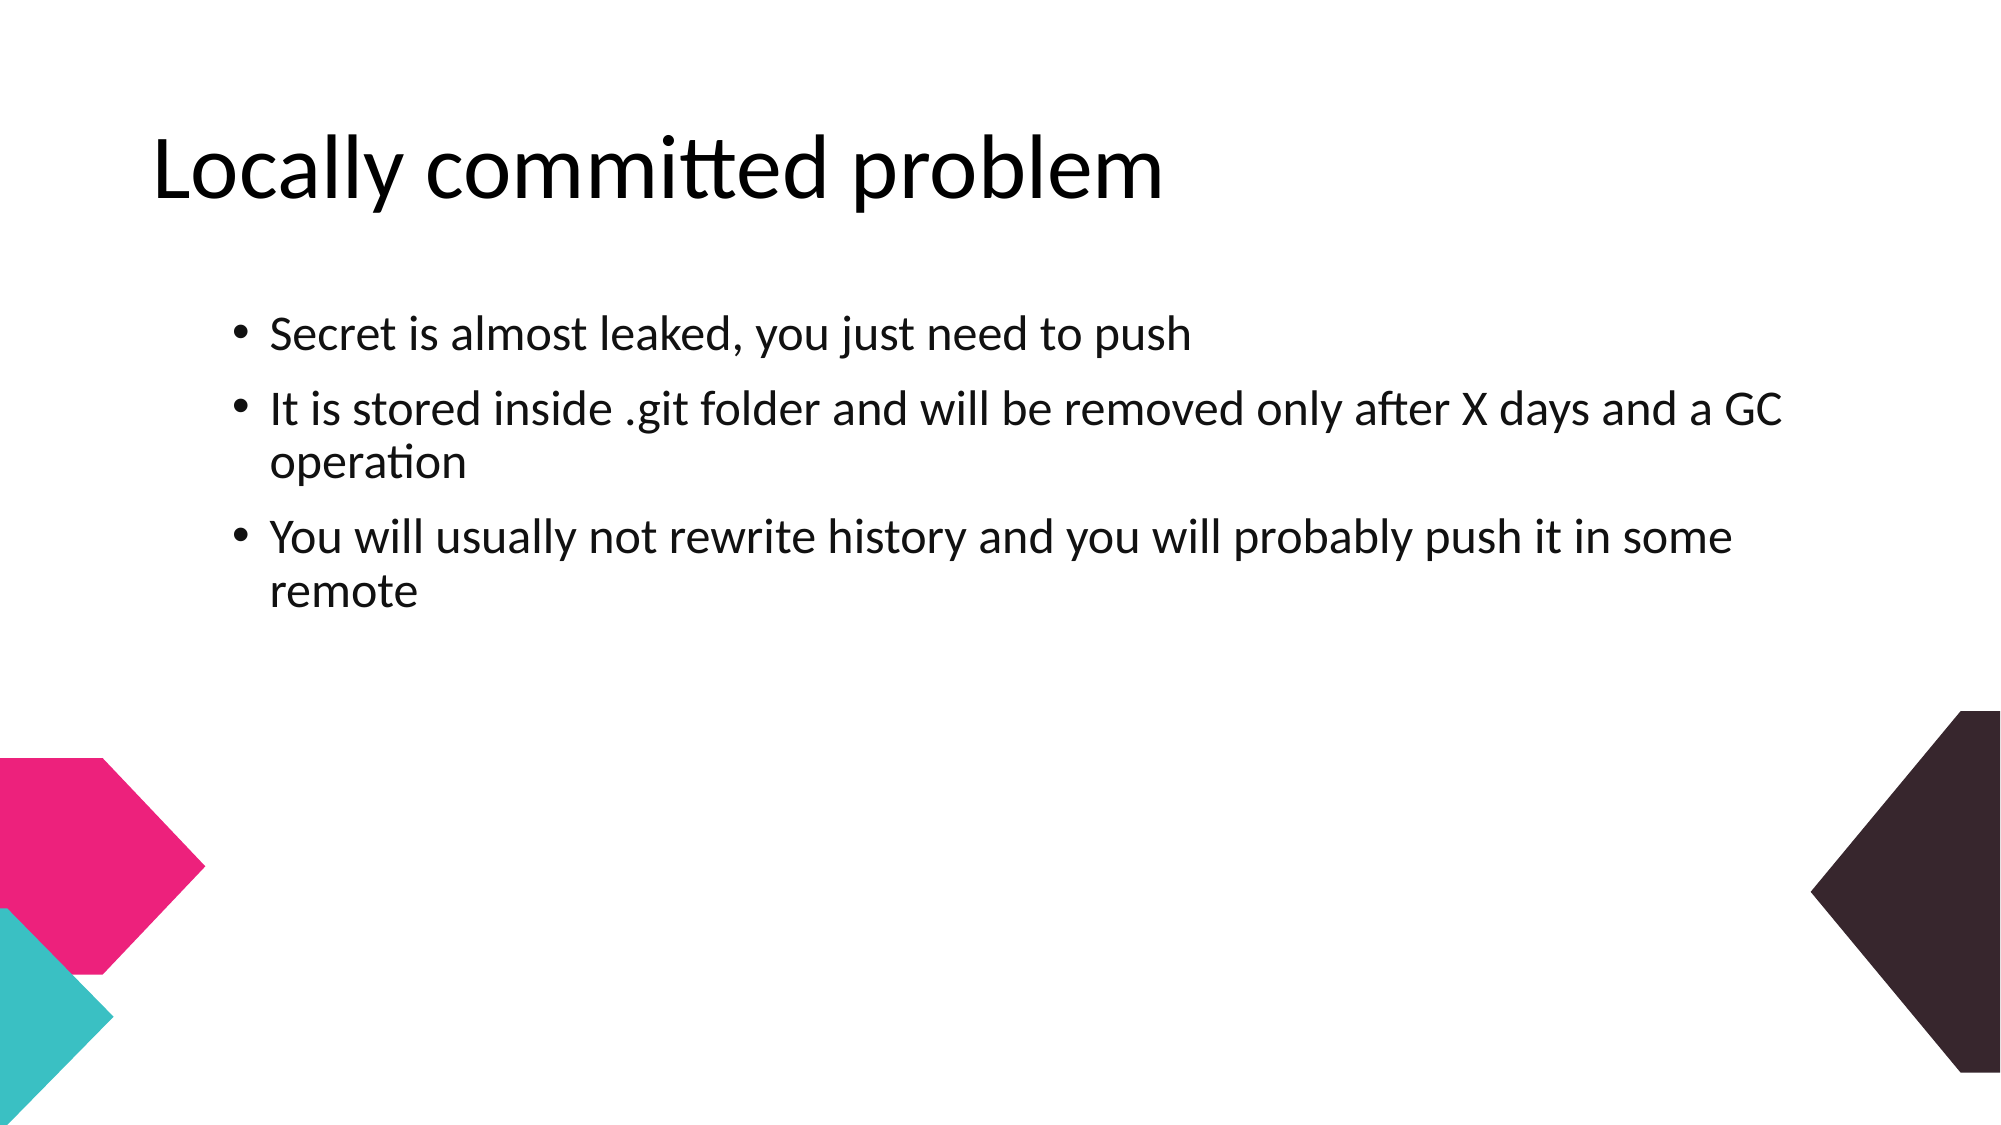

# Locally committed problem
Secret is almost leaked, you just need to push
It is stored inside .git folder and will be removed only after X days and a GC operation
You will usually not rewrite history and you will probably push it in some remote